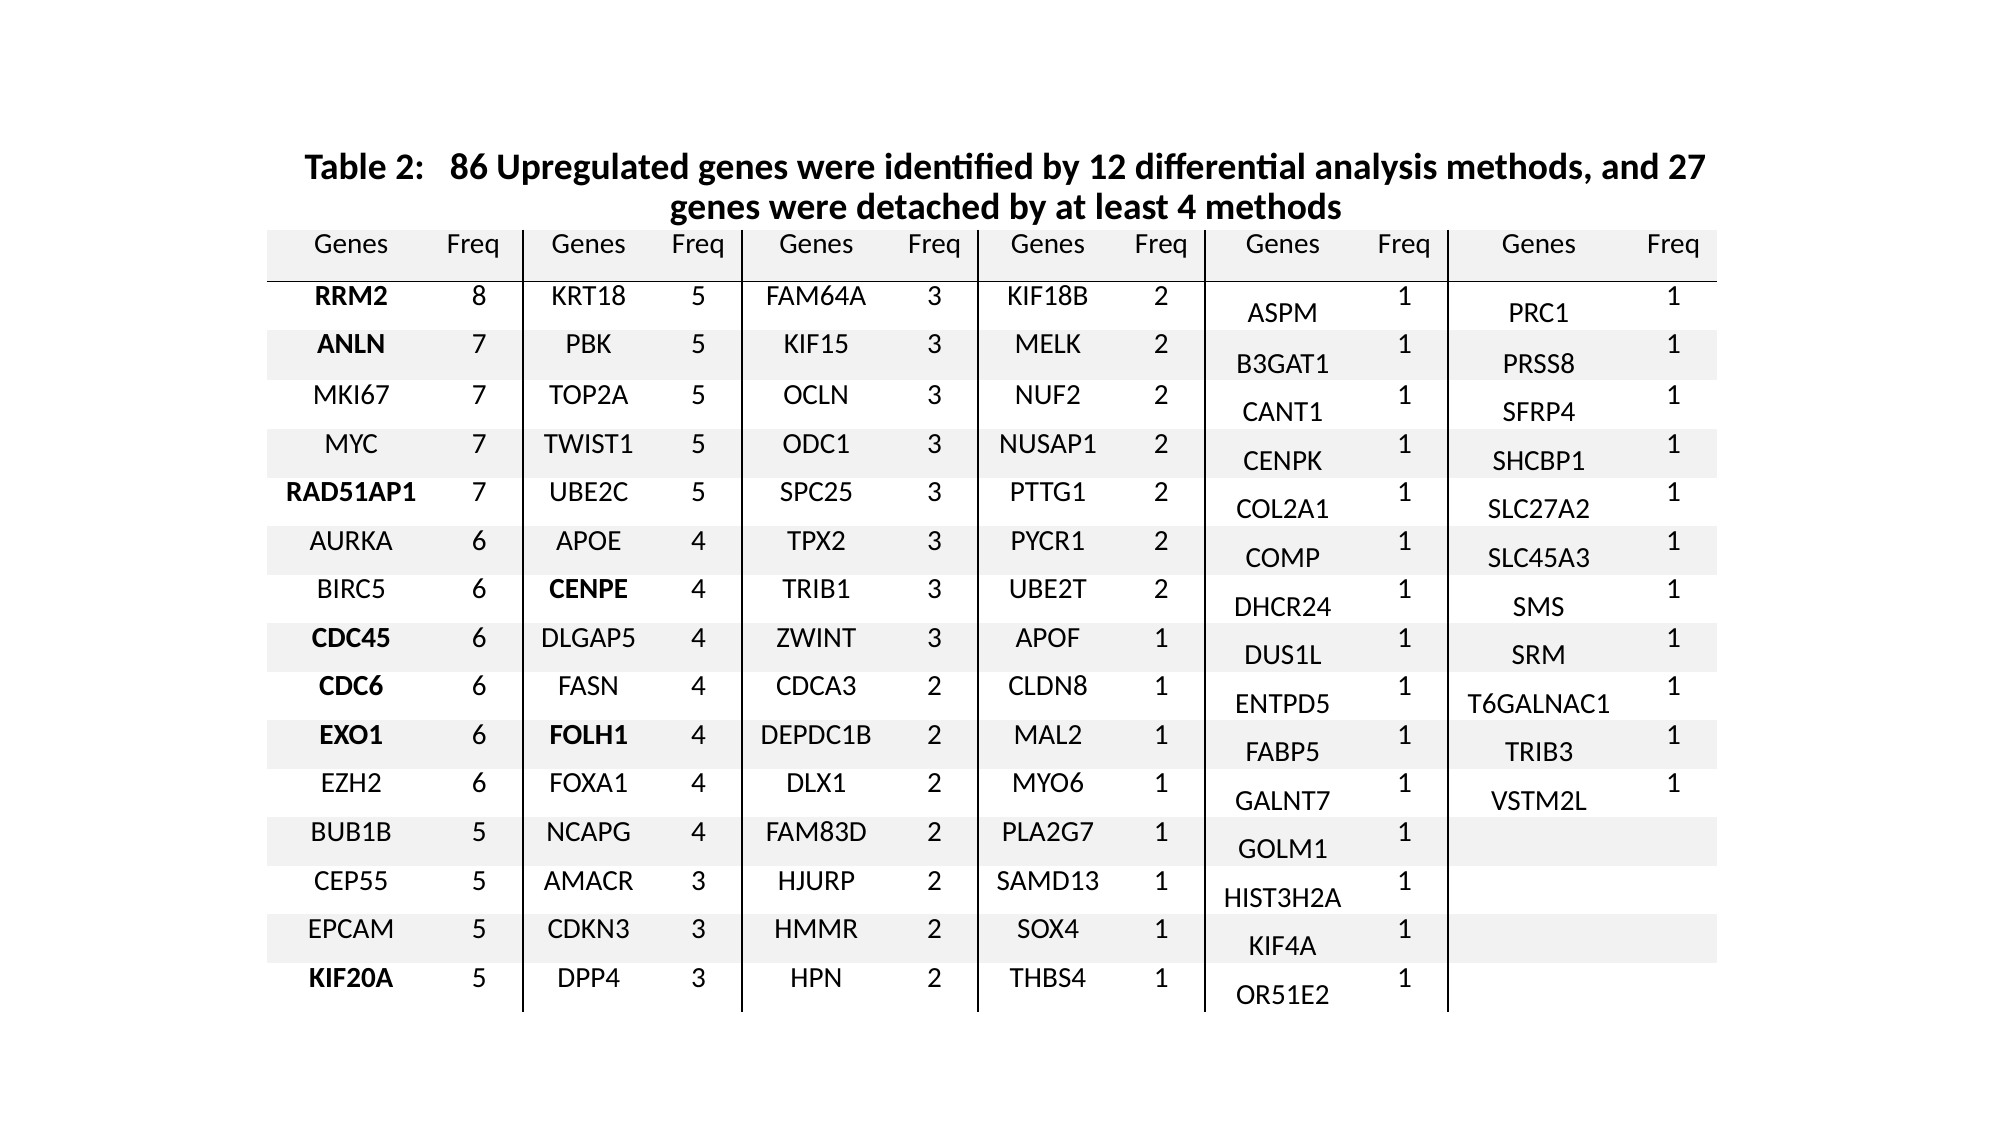

| Table 2: 86 Upregulated genes were identified by 12 differential analysis methods, and 27 genes were detached by at least 4 methods |  |  |  |  |  |  |  |  |  |  |  |  |
| --- | --- | --- | --- | --- | --- | --- | --- | --- | --- | --- | --- | --- |
| Genes | Freq | Genes | Freq | Genes | Freq | Genes | Freq | Genes | Freq | Genes | Freq |  |
| RRM2 | 8 | KRT18 | 5 | FAM64A | 3 | KIF18B | 2 | ASPM | 1 | PRC1 | 1 |  |
| ANLN | 7 | PBK | 5 | KIF15 | 3 | MELK | 2 | B3GAT1 | 1 | PRSS8 | 1 |  |
| MKI67 | 7 | TOP2A | 5 | OCLN | 3 | NUF2 | 2 | CANT1 | 1 | SFRP4 | 1 |  |
| MYC | 7 | TWIST1 | 5 | ODC1 | 3 | NUSAP1 | 2 | CENPK | 1 | SHCBP1 | 1 |  |
| RAD51AP1 | 7 | UBE2C | 5 | SPC25 | 3 | PTTG1 | 2 | COL2A1 | 1 | SLC27A2 | 1 |  |
| AURKA | 6 | APOE | 4 | TPX2 | 3 | PYCR1 | 2 | COMP | 1 | SLC45A3 | 1 |  |
| BIRC5 | 6 | CENPE | 4 | TRIB1 | 3 | UBE2T | 2 | DHCR24 | 1 | SMS | 1 |  |
| CDC45 | 6 | DLGAP5 | 4 | ZWINT | 3 | APOF | 1 | DUS1L | 1 | SRM | 1 |  |
| CDC6 | 6 | FASN | 4 | CDCA3 | 2 | CLDN8 | 1 | ENTPD5 | 1 | T6GALNAC1 | 1 |  |
| EXO1 | 6 | FOLH1 | 4 | DEPDC1B | 2 | MAL2 | 1 | FABP5 | 1 | TRIB3 | 1 |  |
| EZH2 | 6 | FOXA1 | 4 | DLX1 | 2 | MYO6 | 1 | GALNT7 | 1 | VSTM2L | 1 |  |
| BUB1B | 5 | NCAPG | 4 | FAM83D | 2 | PLA2G7 | 1 | GOLM1 | 1 |  |  |  |
| CEP55 | 5 | AMACR | 3 | HJURP | 2 | SAMD13 | 1 | HIST3H2A | 1 |  |  |  |
| EPCAM | 5 | CDKN3 | 3 | HMMR | 2 | SOX4 | 1 | KIF4A | 1 |  |  |  |
| KIF20A | 5 | DPP4 | 3 | HPN | 2 | THBS4 | 1 | OR51E2 | 1 |  |  |  |